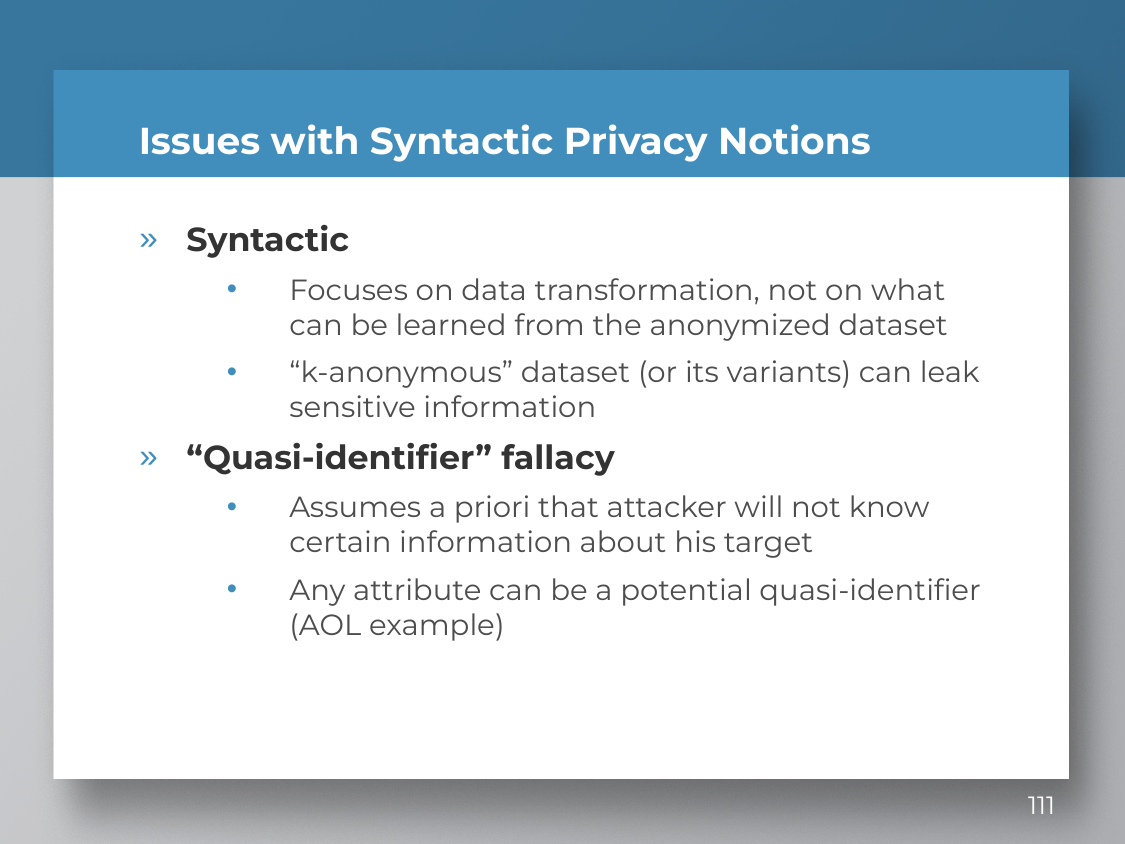

# Issues with Syntactic Privacy Notions
Syntactic
Focuses on data transformation, not on what can be learned from the anonymized dataset
“k-anonymous” dataset (or its variants) can leak sensitive information
“Quasi-identifier” fallacy
Assumes a priori that attacker will not know certain information about his target
Any attribute can be a potential quasi-identifier (AOL example)
111